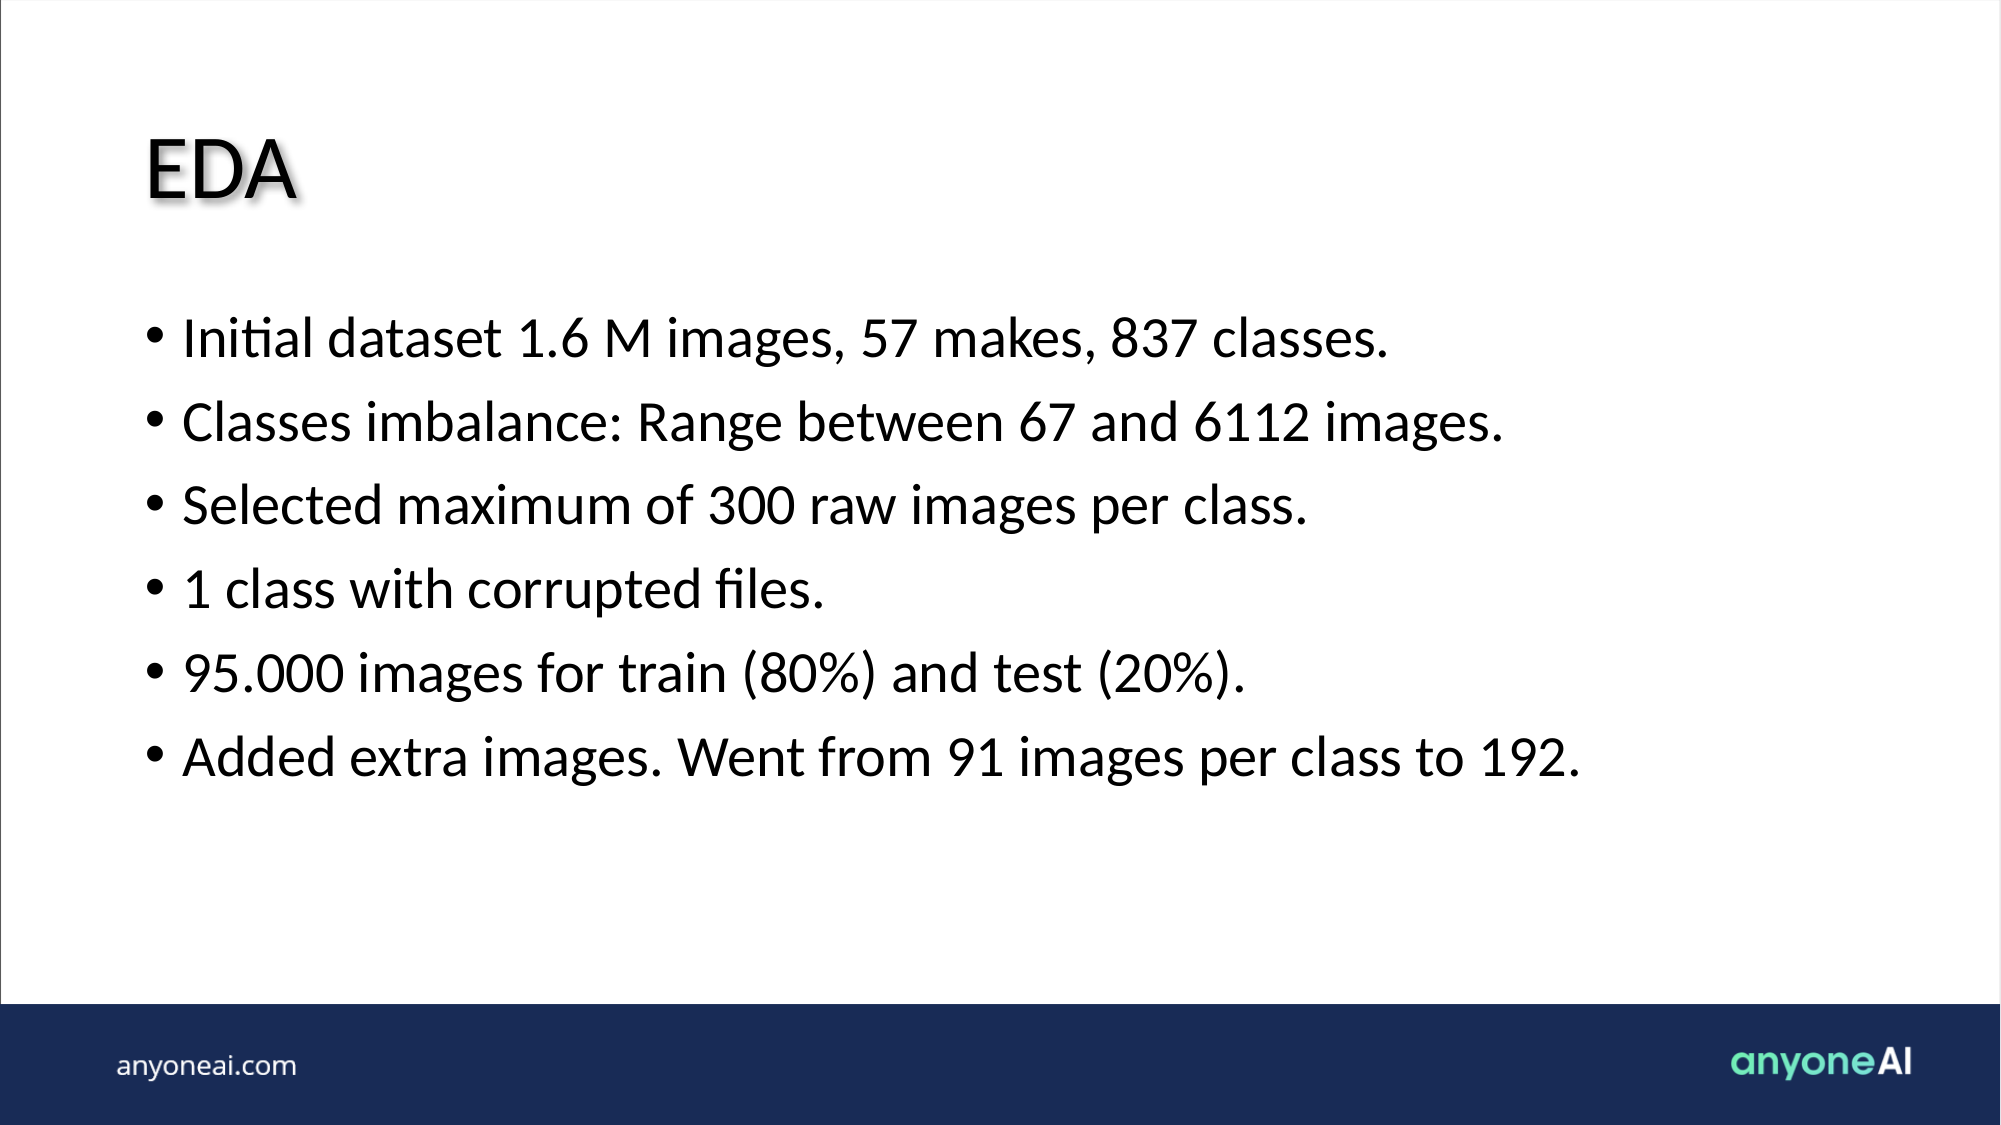

# EDA
Initial dataset 1.6 M images, 57 makes, 837 classes.
Classes imbalance: Range between 67 and 6112 images.
Selected maximum of 300 raw images per class.
1 class with corrupted files.
95.000 images for train (80%) and test (20%).
Added extra images. Went from 91 images per class to 192.